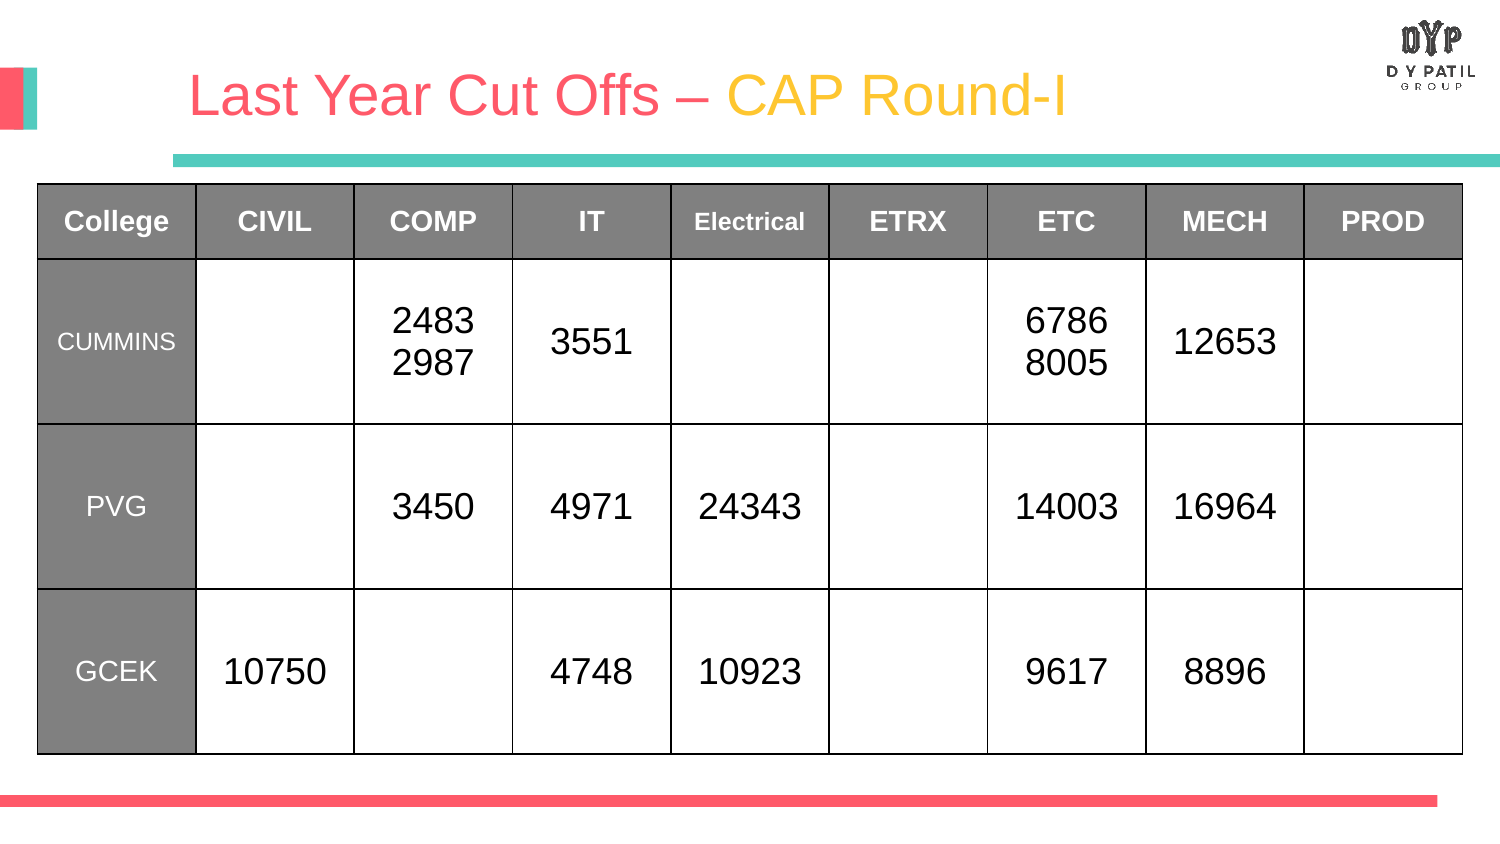

# Last Year Cut Offs – CAP Round-I

| College | CIVIL | COMP | IT | Electrical | ETRX | ETC | MECH | PROD |
| --- | --- | --- | --- | --- | --- | --- | --- | --- |
| CUMMINS |  | 2483 2987 | 3551 |  |  | 6786 8005 | 12653 |  |
| PVG |  | 3450 | 4971 | 24343 |  | 14003 | 16964 |  |
| GCEK | 10750 |  | 4748 | 10923 |  | 9617 | 8896 |  |